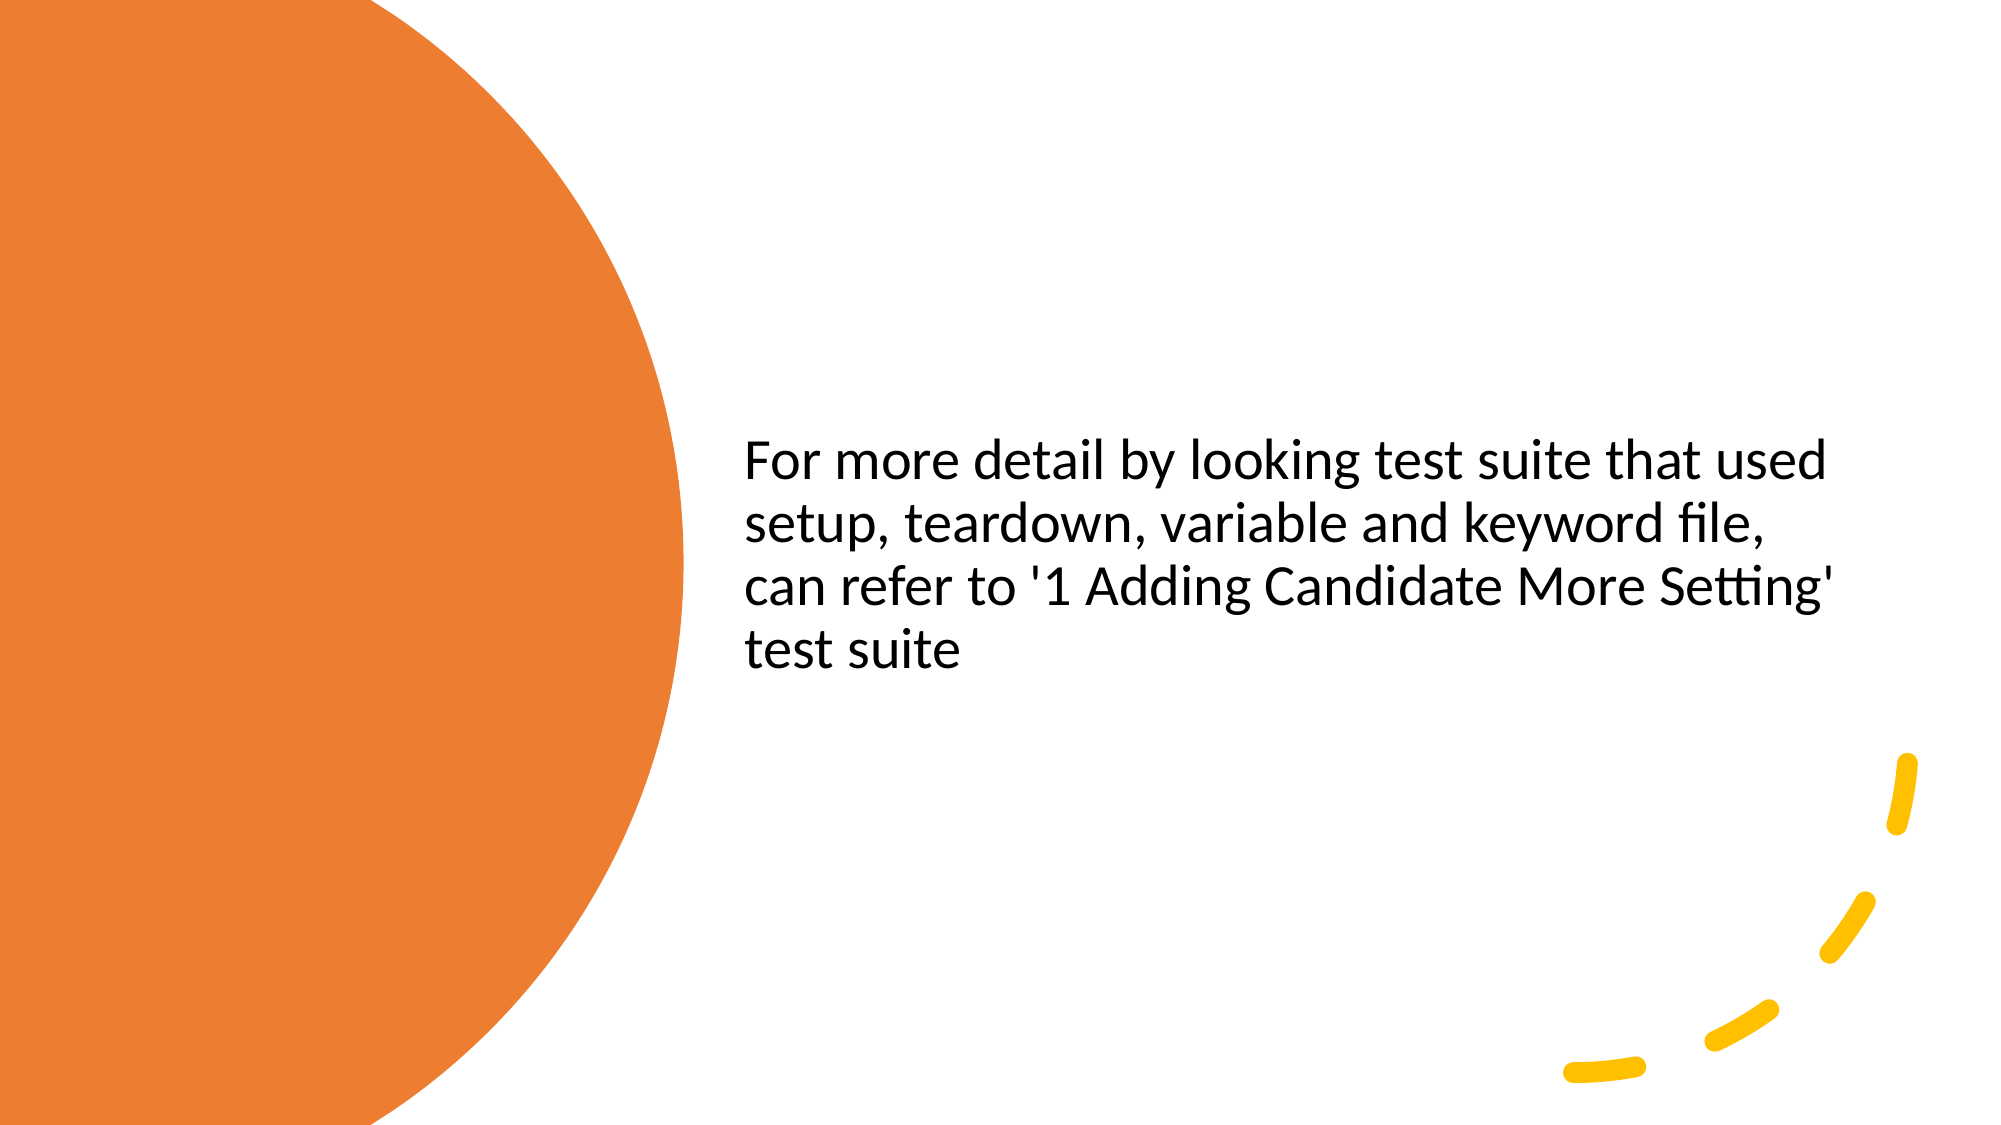

For more detail by looking test suite that used setup, teardown, variable and keyword file, can refer to '1 Adding Candidate More Setting' test suite